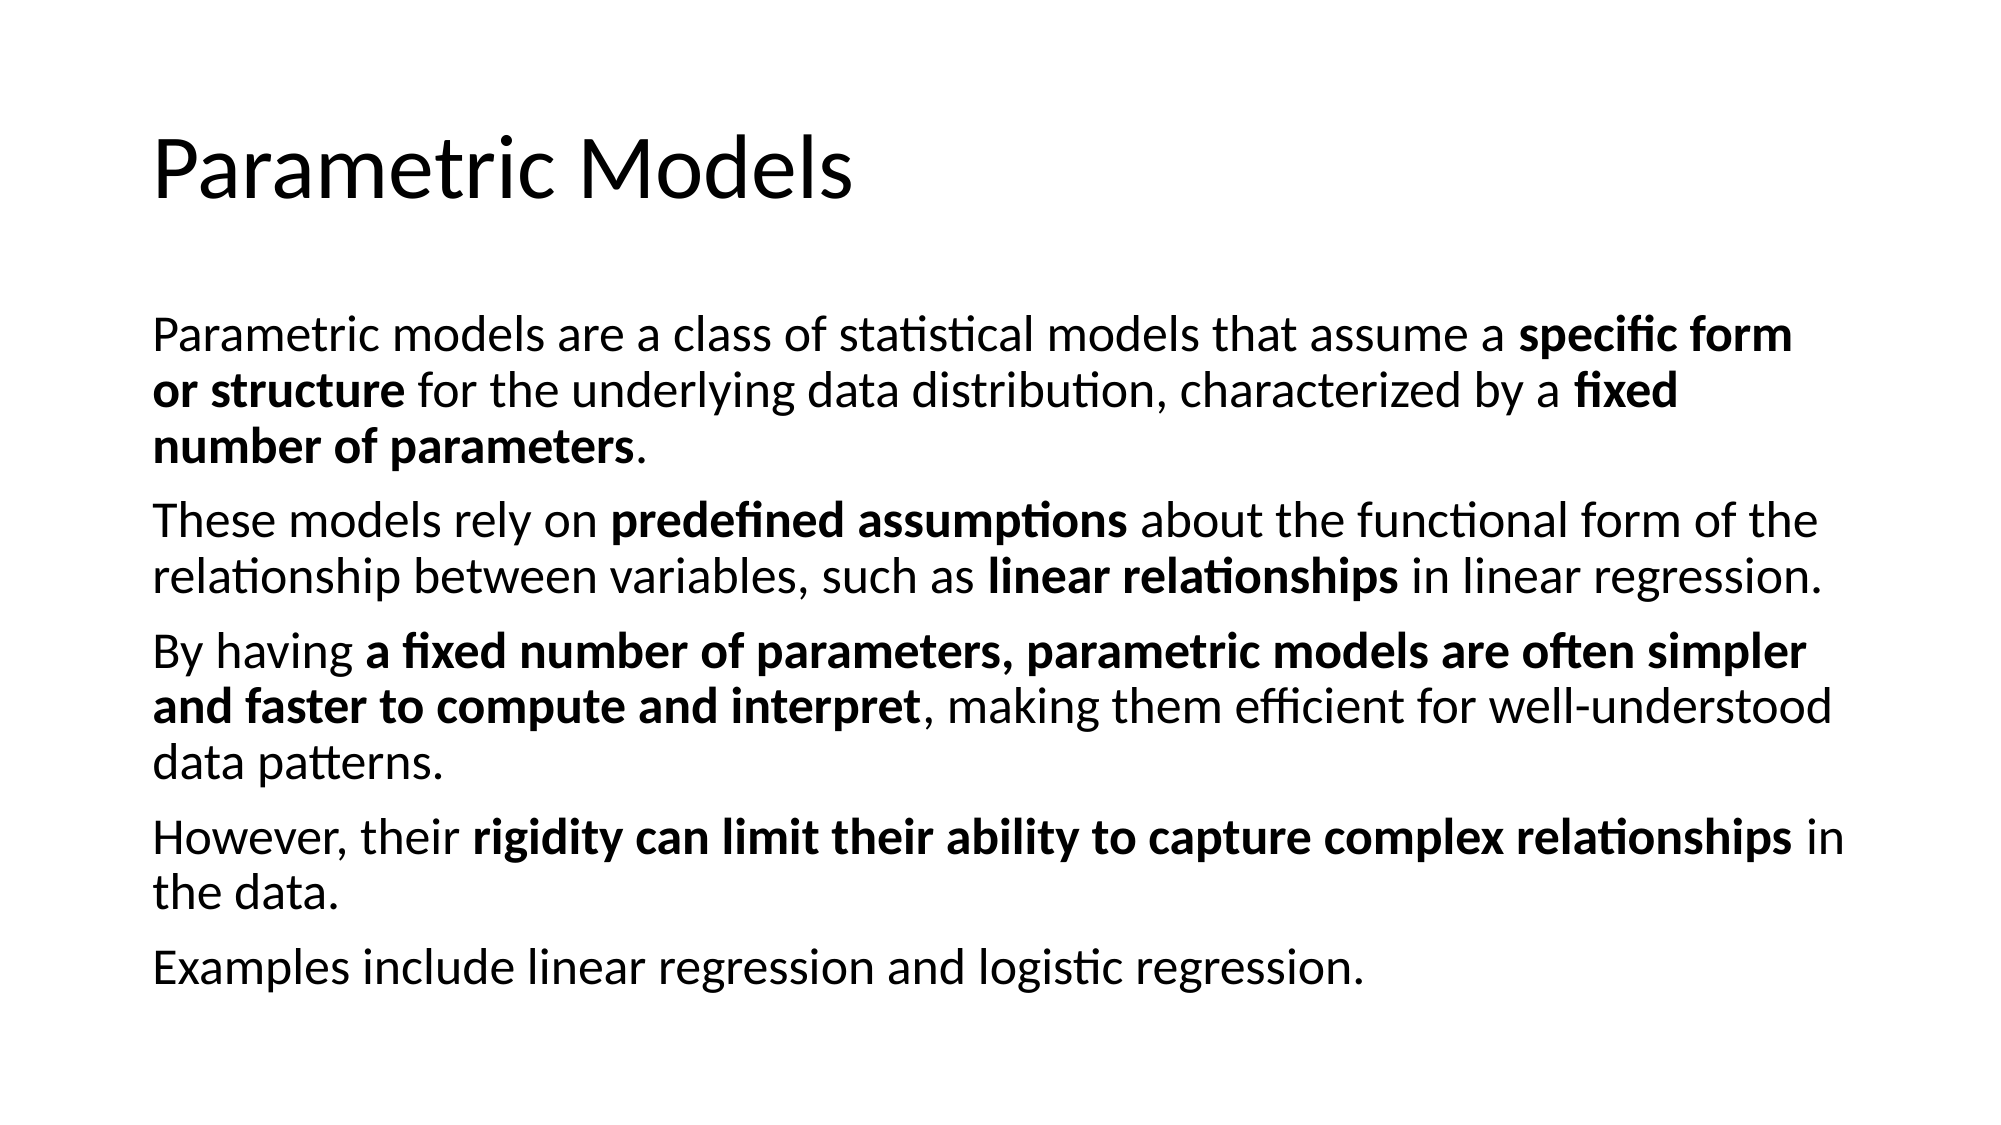

# Parametric Models
Parametric models are a class of statistical models that assume a specific form or structure for the underlying data distribution, characterized by a fixed number of parameters.
These models rely on predefined assumptions about the functional form of the relationship between variables, such as linear relationships in linear regression.
By having a fixed number of parameters, parametric models are often simpler and faster to compute and interpret, making them efficient for well-understood data patterns.
However, their rigidity can limit their ability to capture complex relationships in the data.
Examples include linear regression and logistic regression.